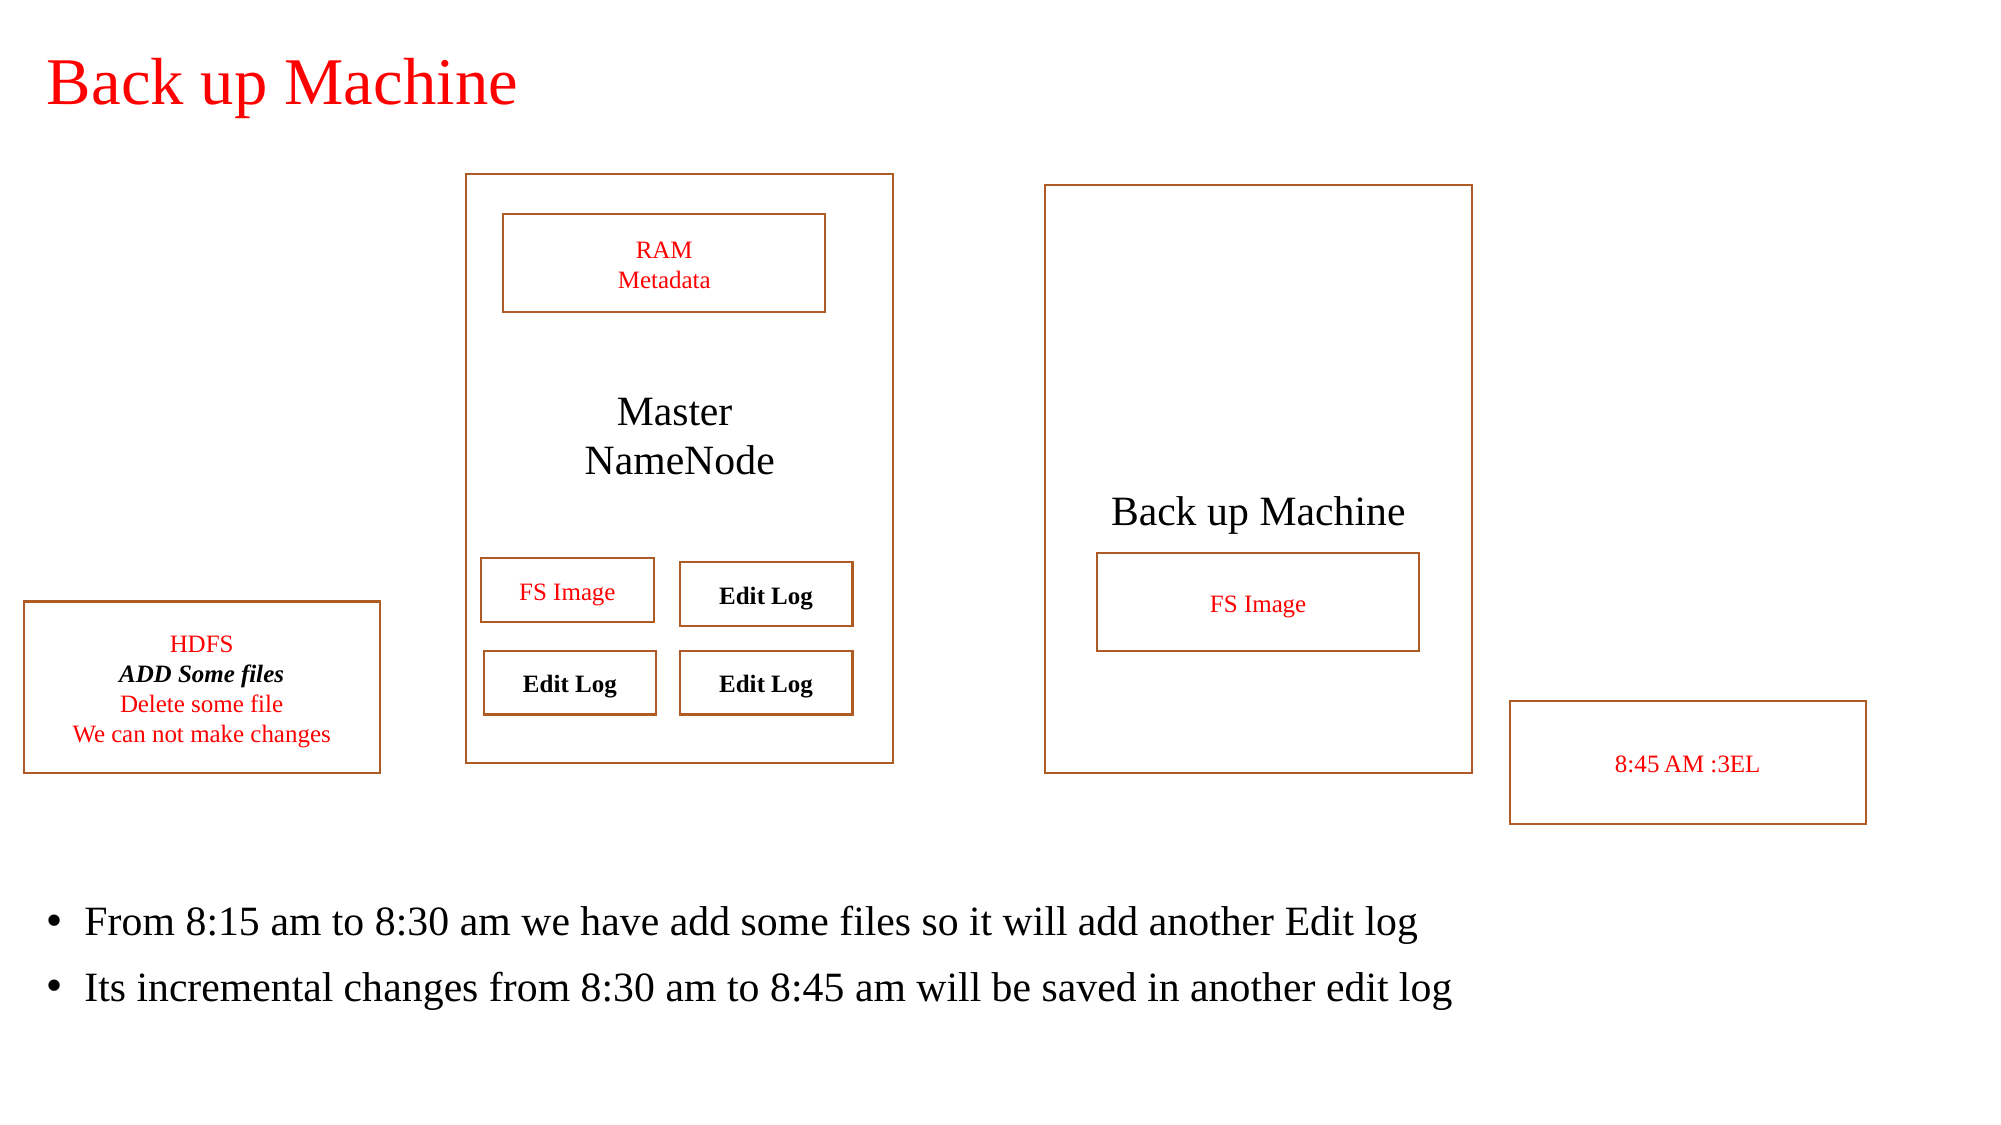

# Back up Machine

Master
NameNode

Back up Machine
RAM
Metadata
 FS Image
 FS Image
Edit Log
HDFS
ADD Some files
Delete some file
We can not make changes
Edit Log
Edit Log
8:45 AM :3EL
From 8:15 am to 8:30 am we have add some files so it will add another Edit log
Its incremental changes from 8:30 am to 8:45 am will be saved in another edit log